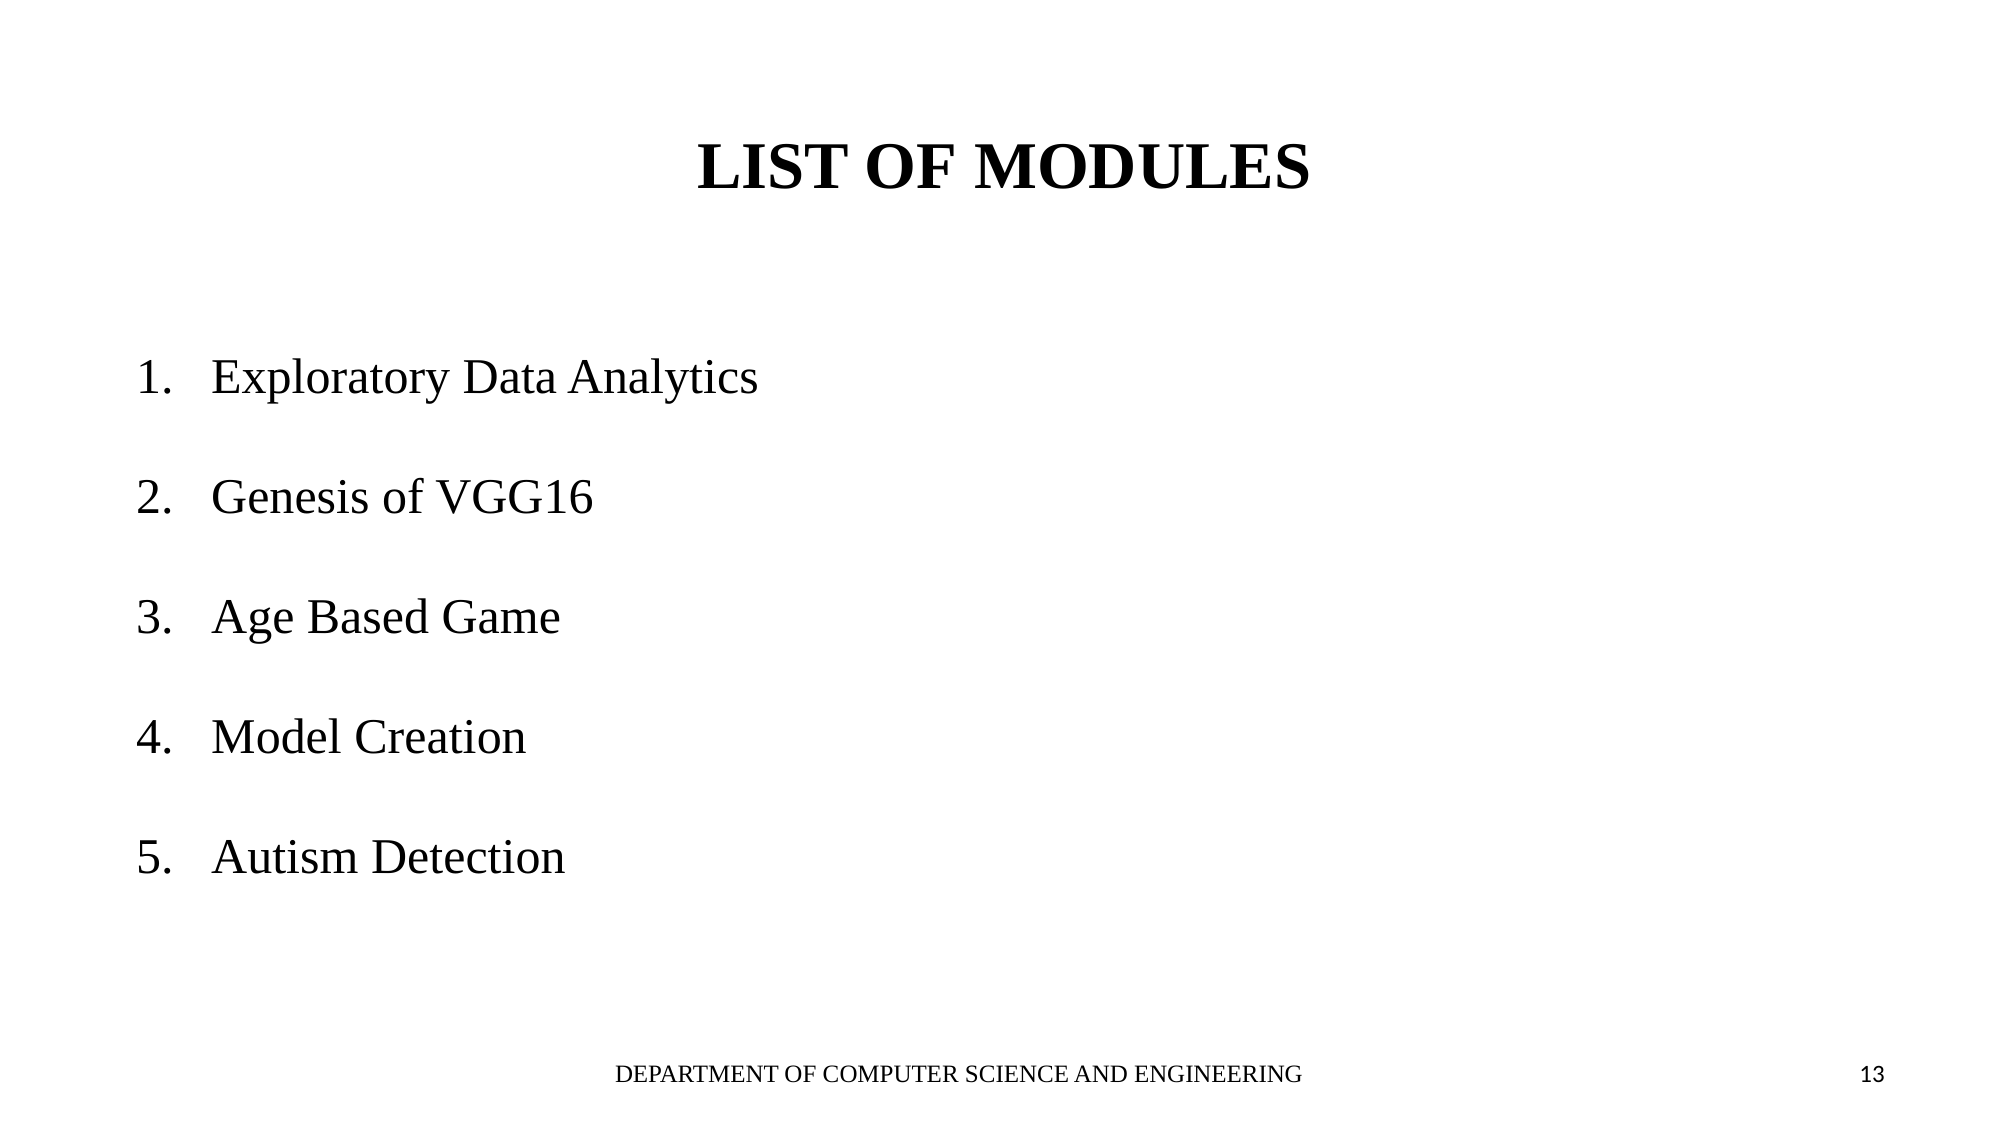

LIST OF MODULES
Exploratory Data Analytics
Genesis of VGG16
Age Based Game
Model Creation
Autism Detection

DEPARTMENT OF COMPUTER SCIENCE AND ENGINEERING
13